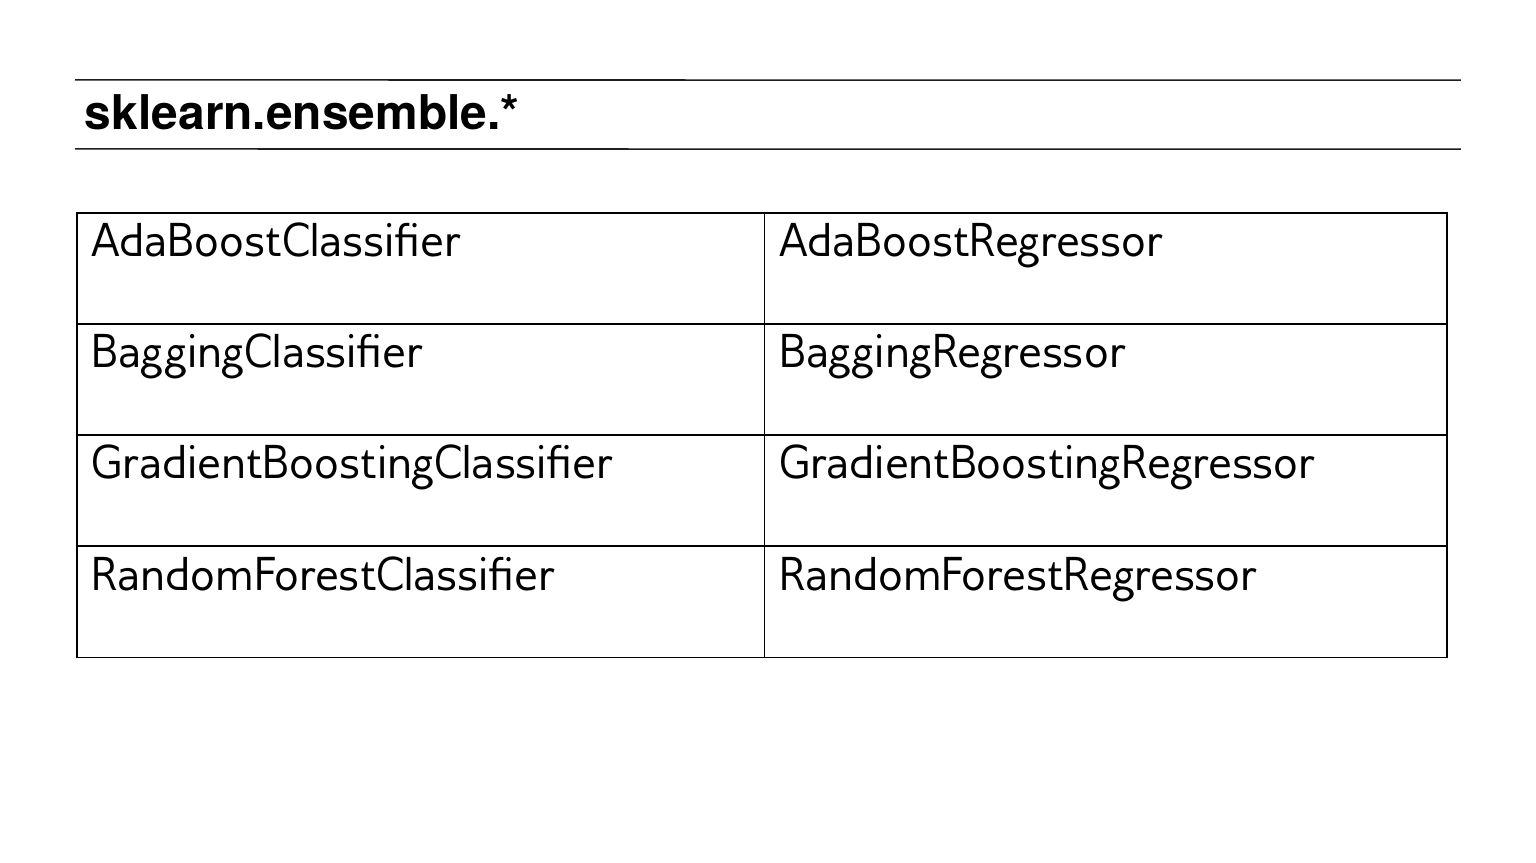

# sklearn.ensemble.*
| AdaBoostClassifier | AdaBoostRegressor |
| --- | --- |
| BaggingClassifier | BaggingRegressor |
| GradientBoostingClassifier | GradientBoostingRegressor |
| RandomForestClassifier | RandomForestRegressor |